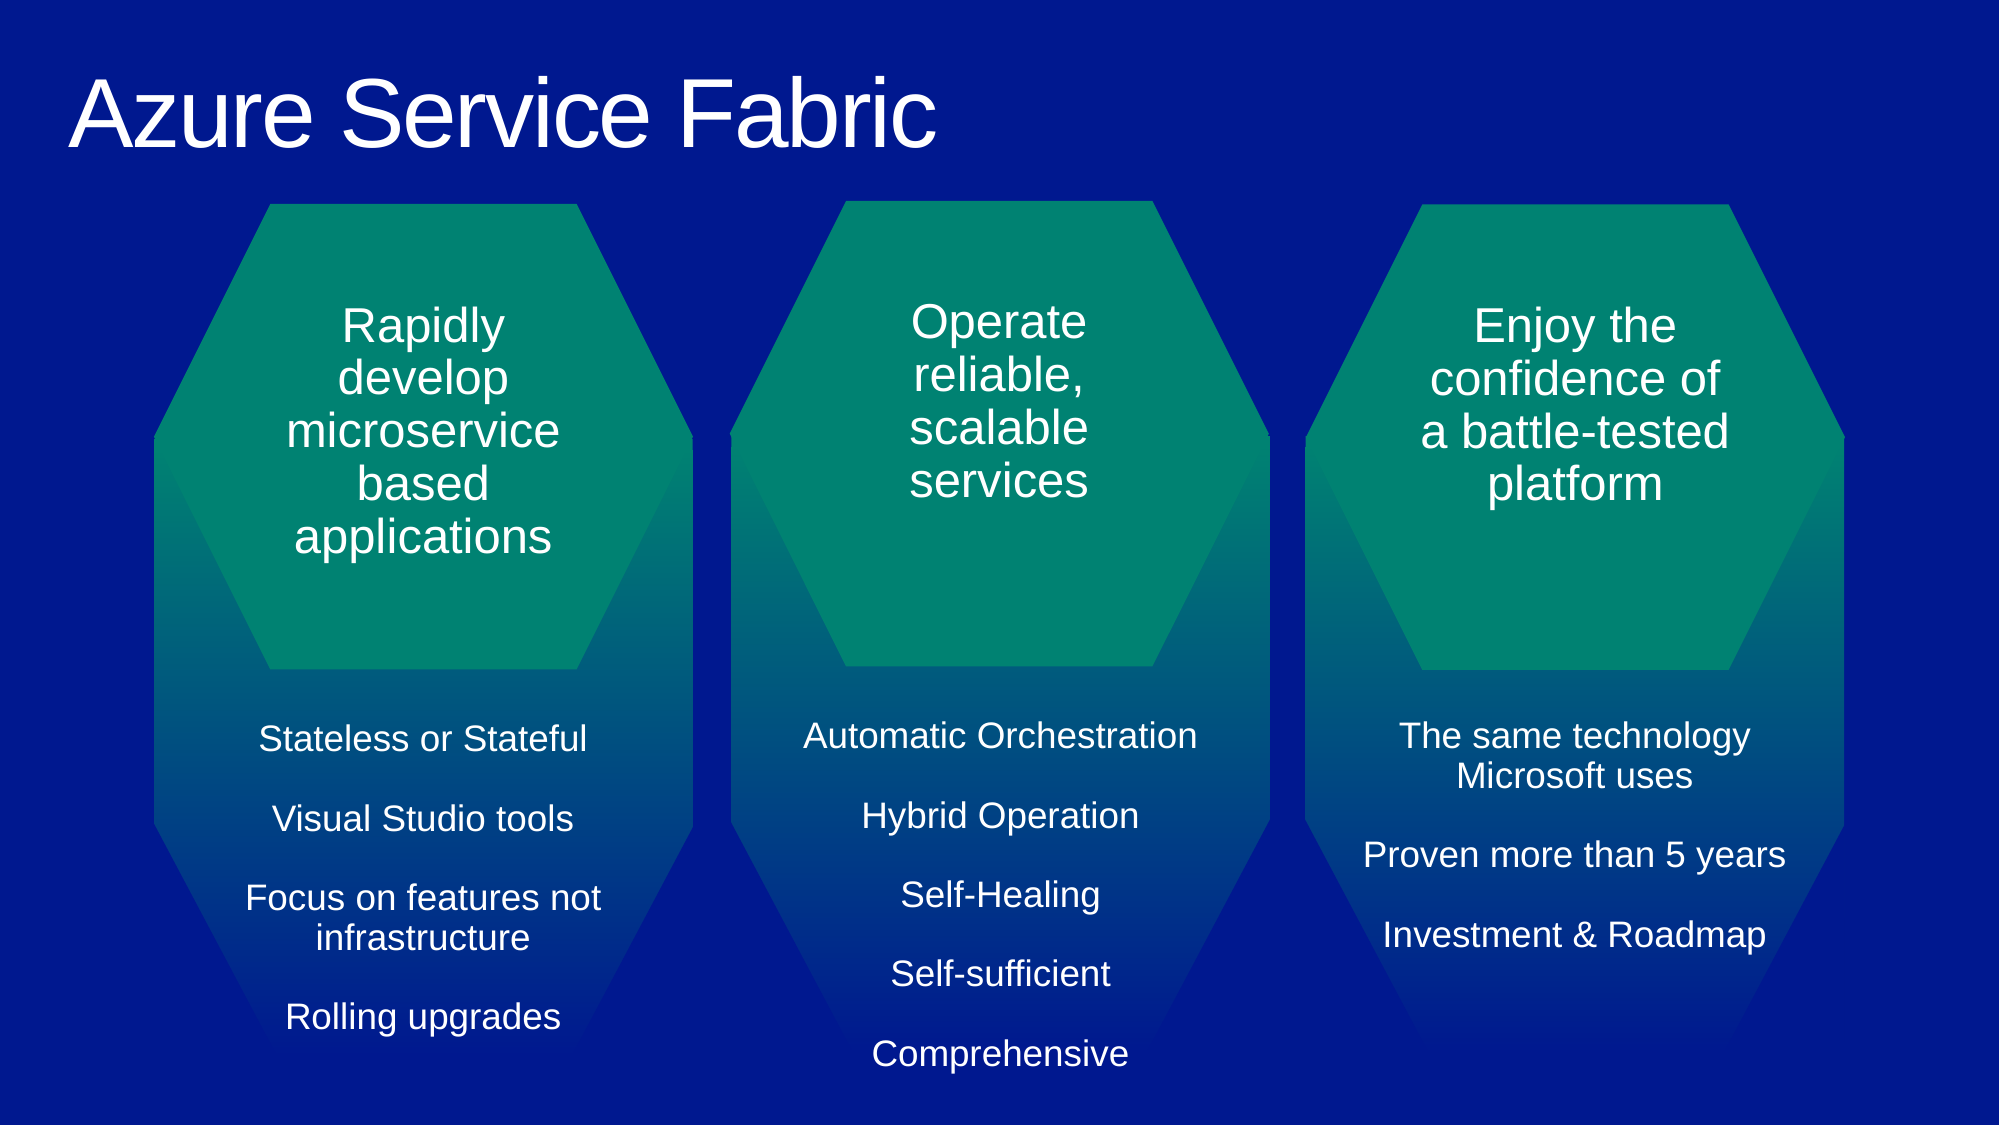

# Azure Service Fabric
Operate reliable, scalable services
Rapidly develop microservice based applications
Enjoy the confidence of a battle-tested platform

Automatic Orchestration

Hybrid Operation

Self-Healing

Self-sufficient

Comprehensive

The same technology Microsoft uses

Proven more than 5 years

Investment & Roadmap

Stateless or Stateful

Visual Studio tools

Focus on features not infrastructure

Rolling upgrades